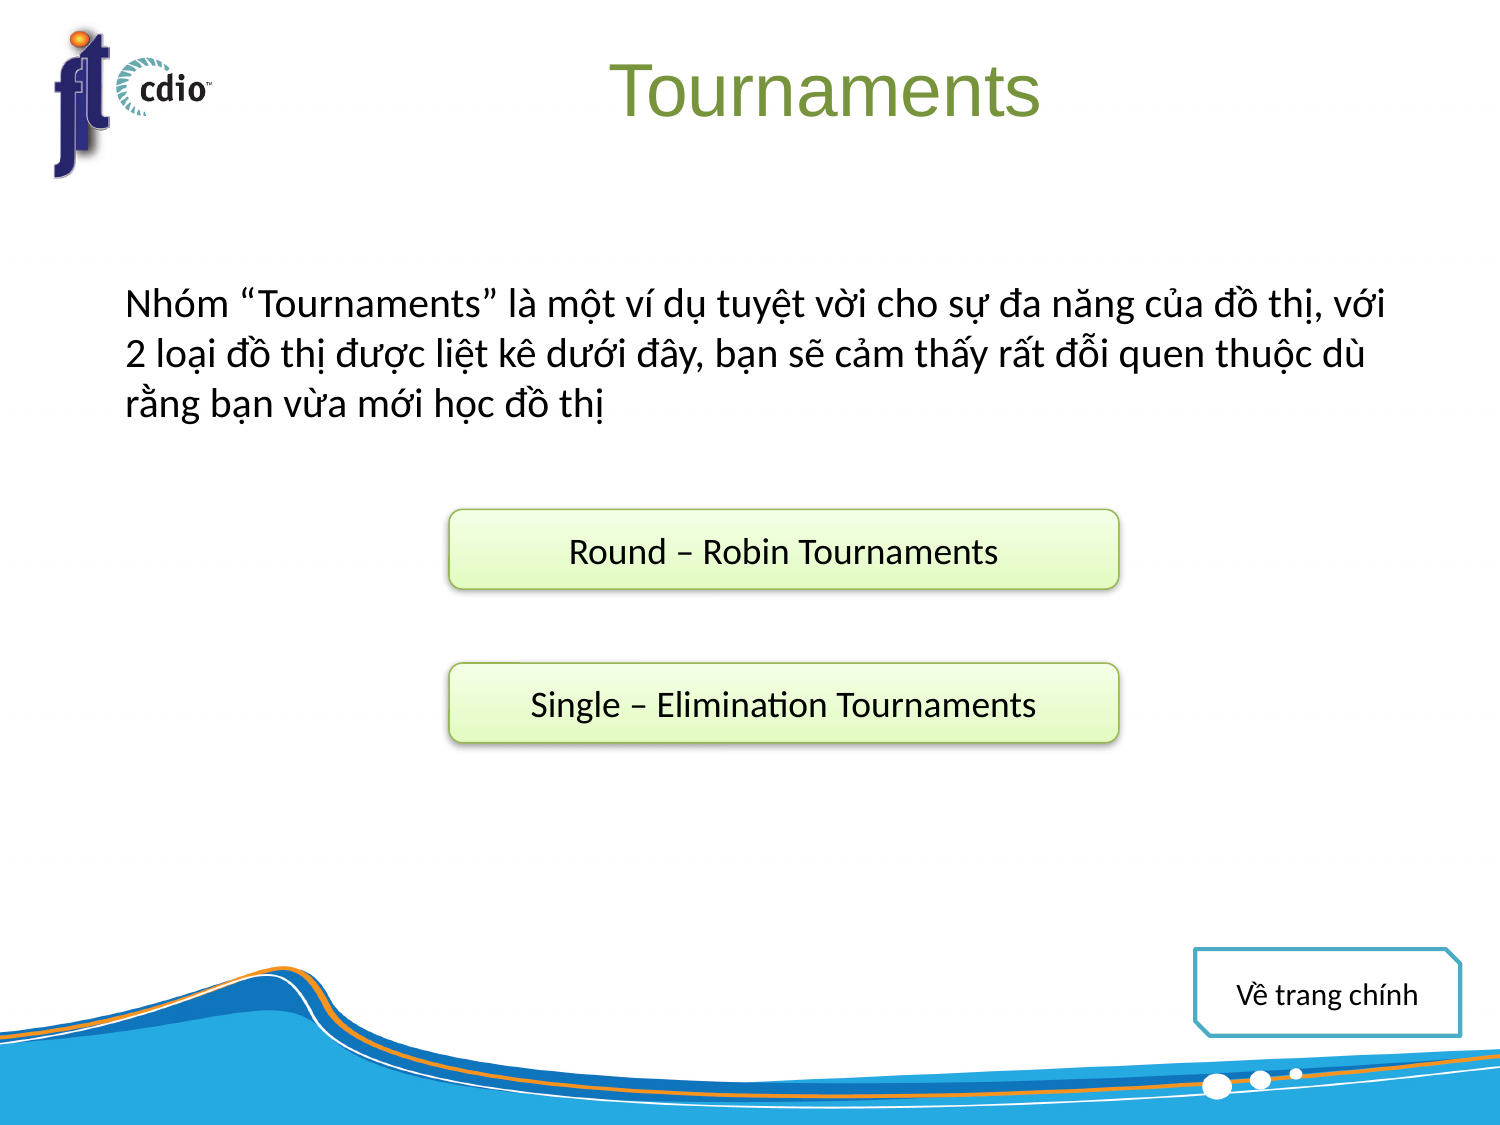

# Tournaments
Nhóm “Tournaments” là một ví dụ tuyệt vời cho sự đa năng của đồ thị, với 2 loại đồ thị được liệt kê dưới đây, bạn sẽ cảm thấy rất đỗi quen thuộc dù rằng bạn vừa mới học đồ thị
Round – Robin Tournaments
Single – Elimination Tournaments
Về trang chính